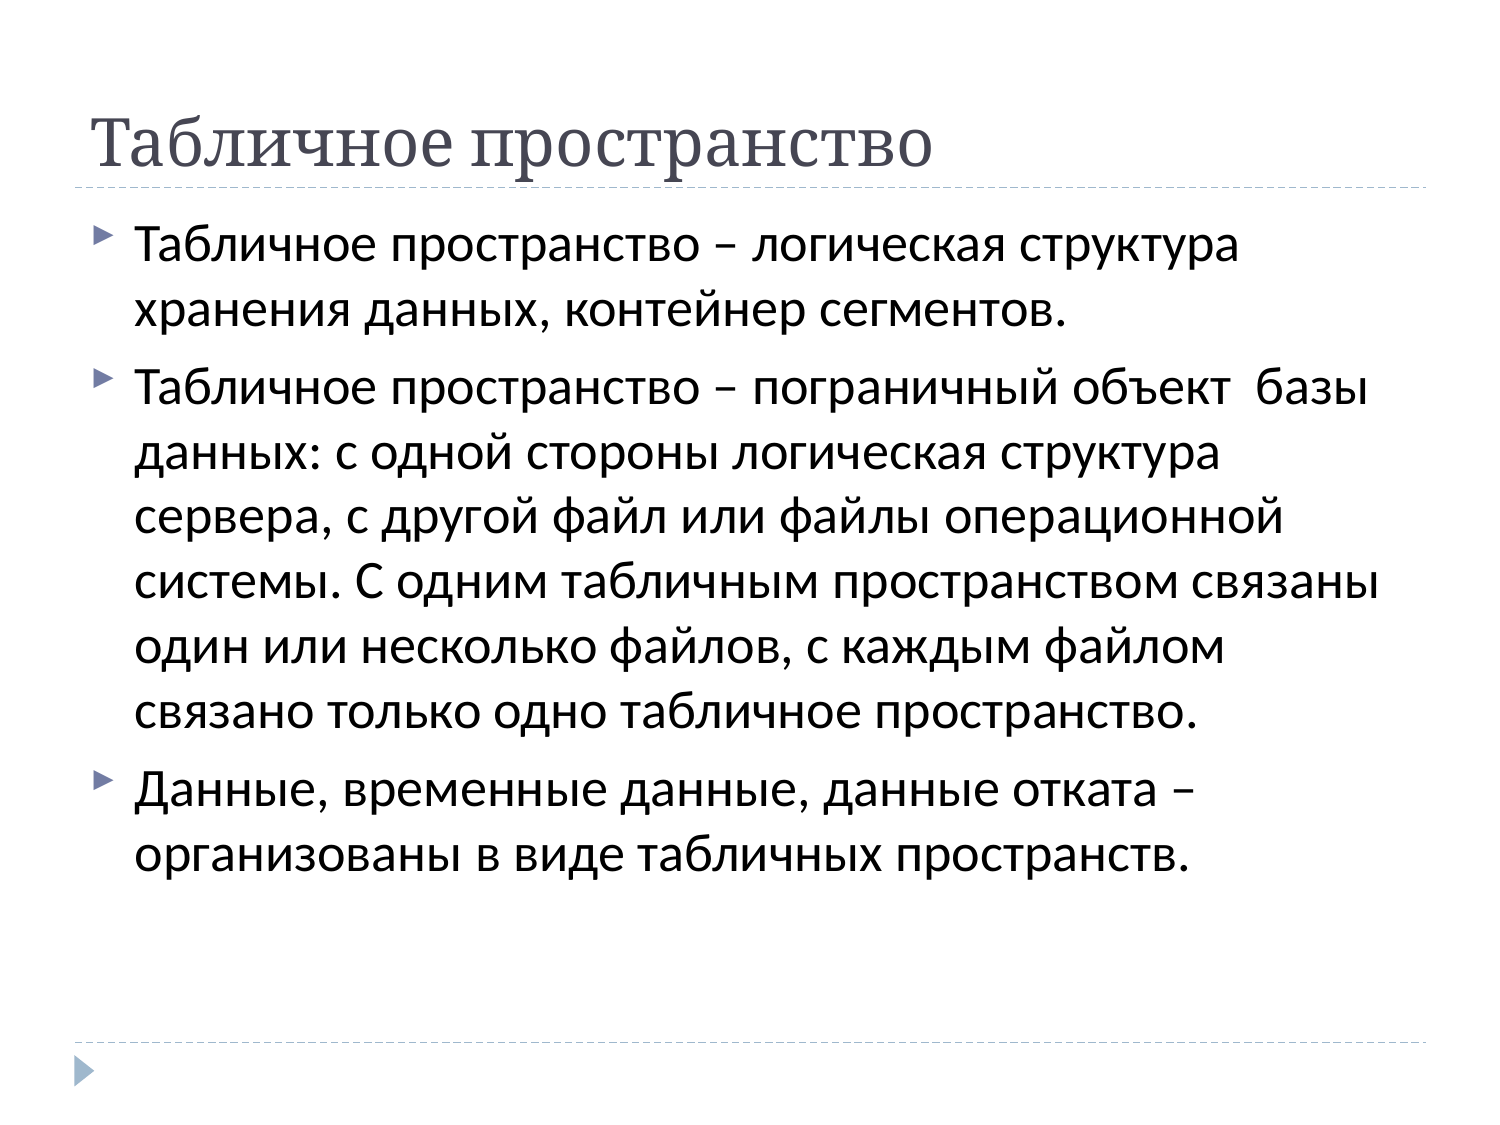

# Табличное пространство
Табличное пространство – логическая структура хранения данных, контейнер сегментов.
Табличное пространство – пограничный объект  базы данных: с одной стороны логическая структура сервера, с другой файл или файлы операционной системы. С одним табличным пространством связаны один или несколько файлов, с каждым файлом связано только одно табличное пространство.
Данные, временные данные, данные отката – организованы в виде табличных пространств.